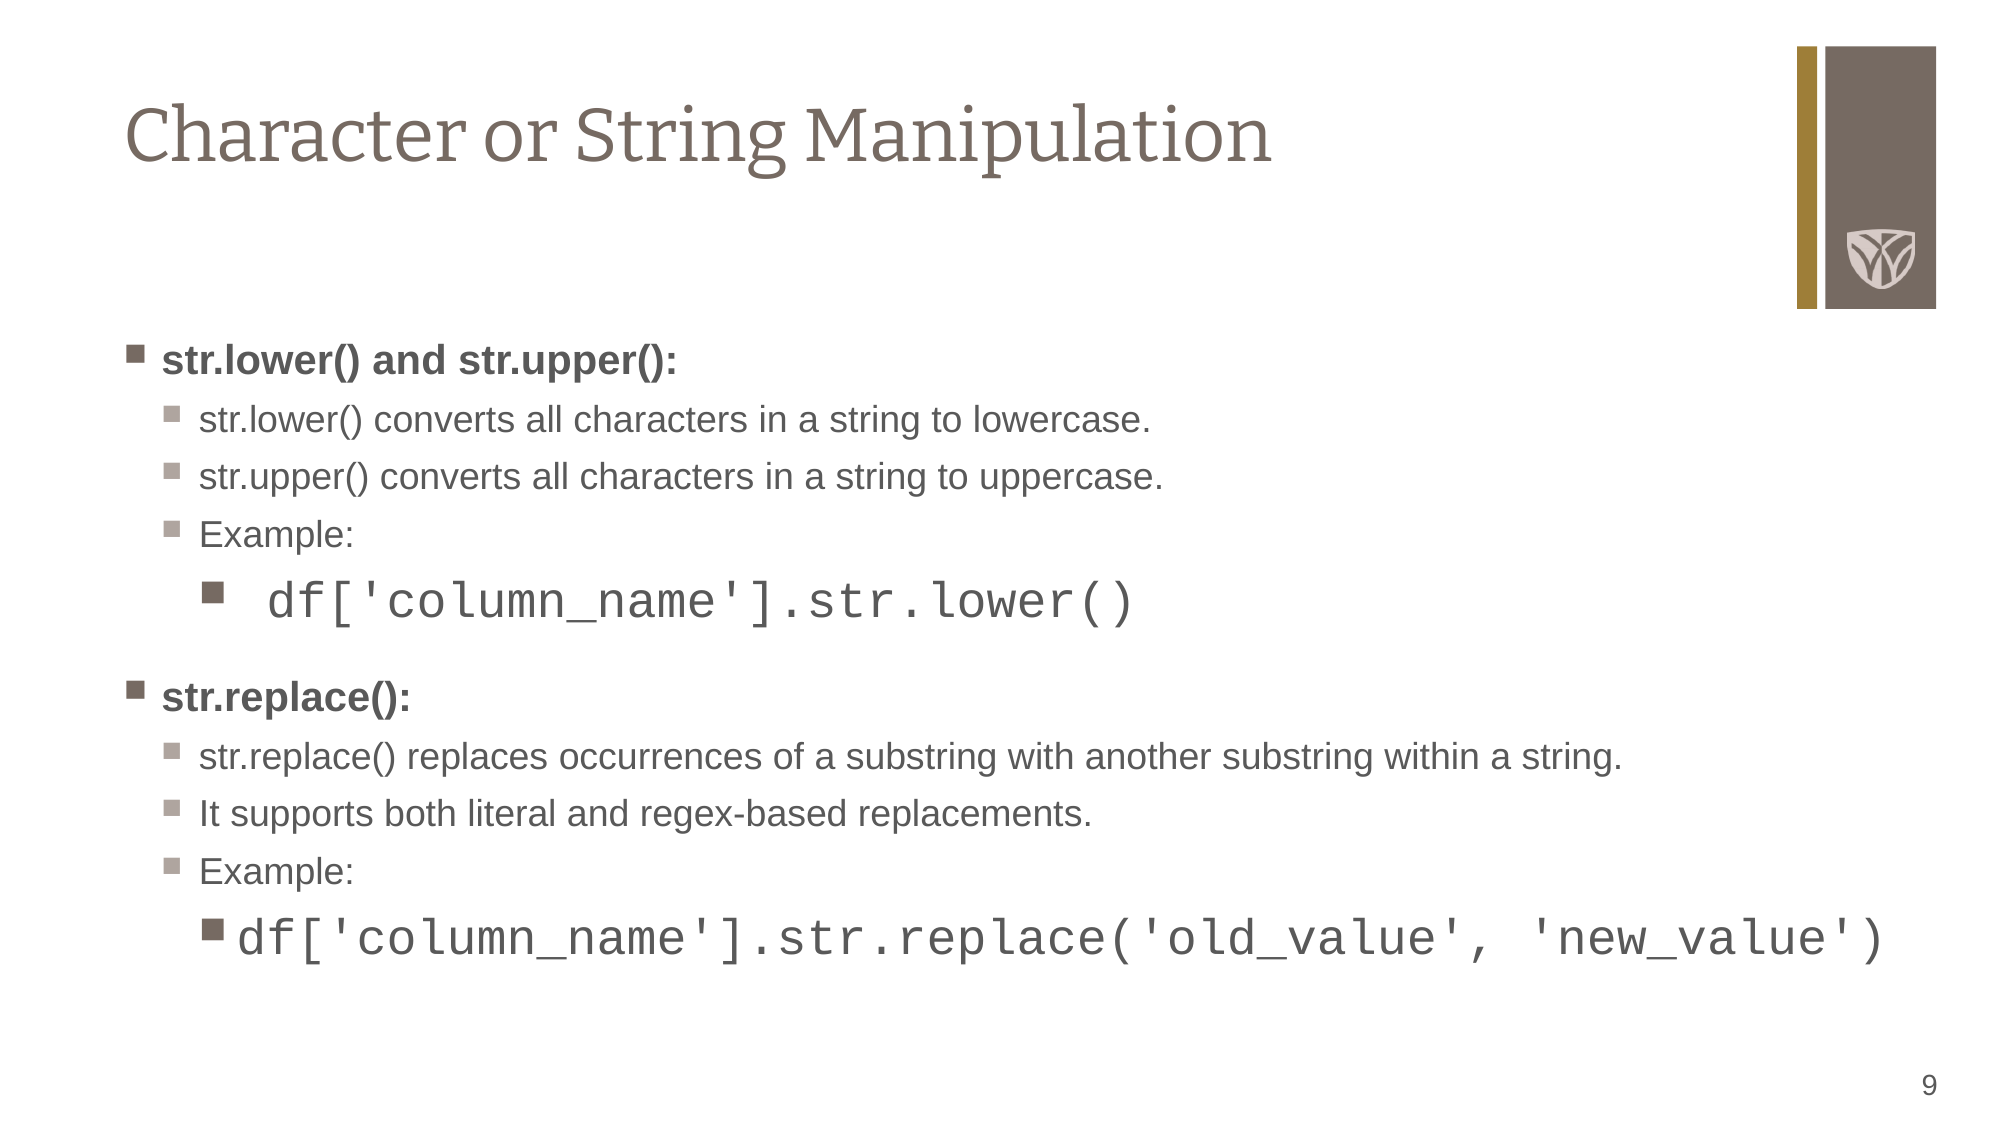

# Character or String Manipulation
str.lower() and str.upper():
str.lower() converts all characters in a string to lowercase.
str.upper() converts all characters in a string to uppercase.
Example:
 df['column_name'].str.lower()
str.replace():
str.replace() replaces occurrences of a substring with another substring within a string.
It supports both literal and regex-based replacements.
Example:
df['column_name'].str.replace('old_value', 'new_value')
9